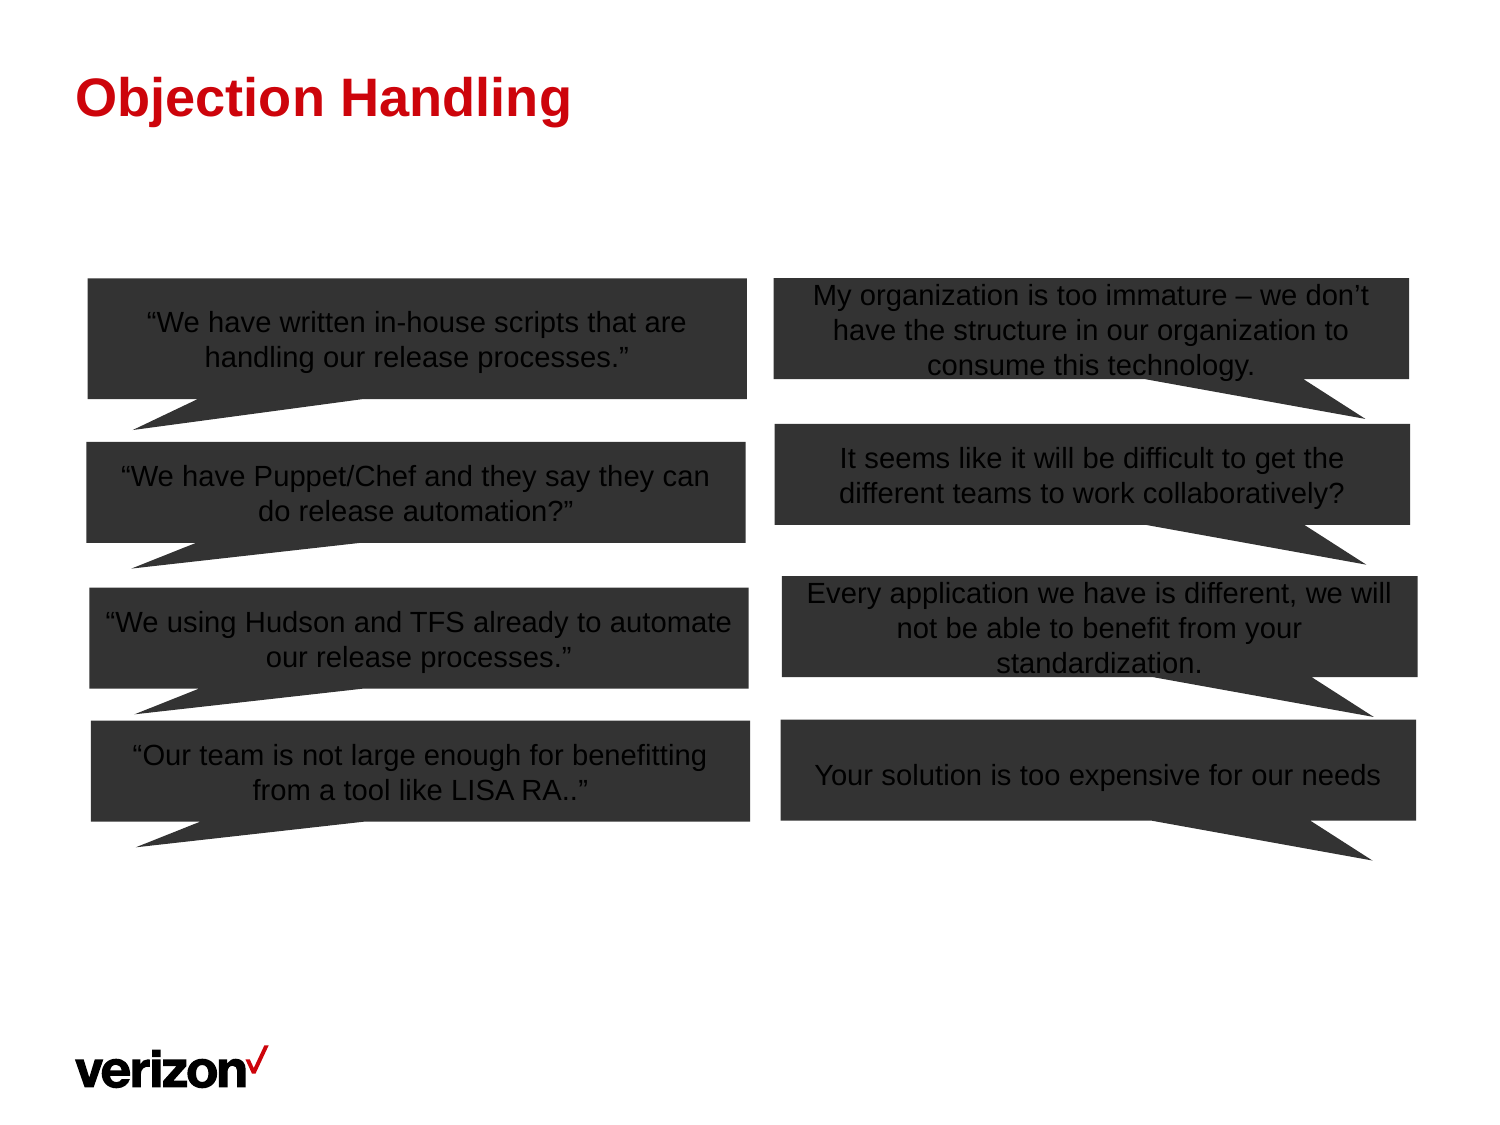

# Objection Handling
My organization is too immature – we don’t have the structure in our organization to consume this technology.
“We have written in-house scripts that are handling our release processes.”
It seems like it will be difficult to get the different teams to work collaboratively?
“We have Puppet/Chef and they say they can do release automation?”
Every application we have is different, we will not be able to benefit from your standardization.
“We using Hudson and TFS already to automate our release processes.”
Your solution is too expensive for our needs
“Our team is not large enough for benefitting from a tool like LISA RA..”